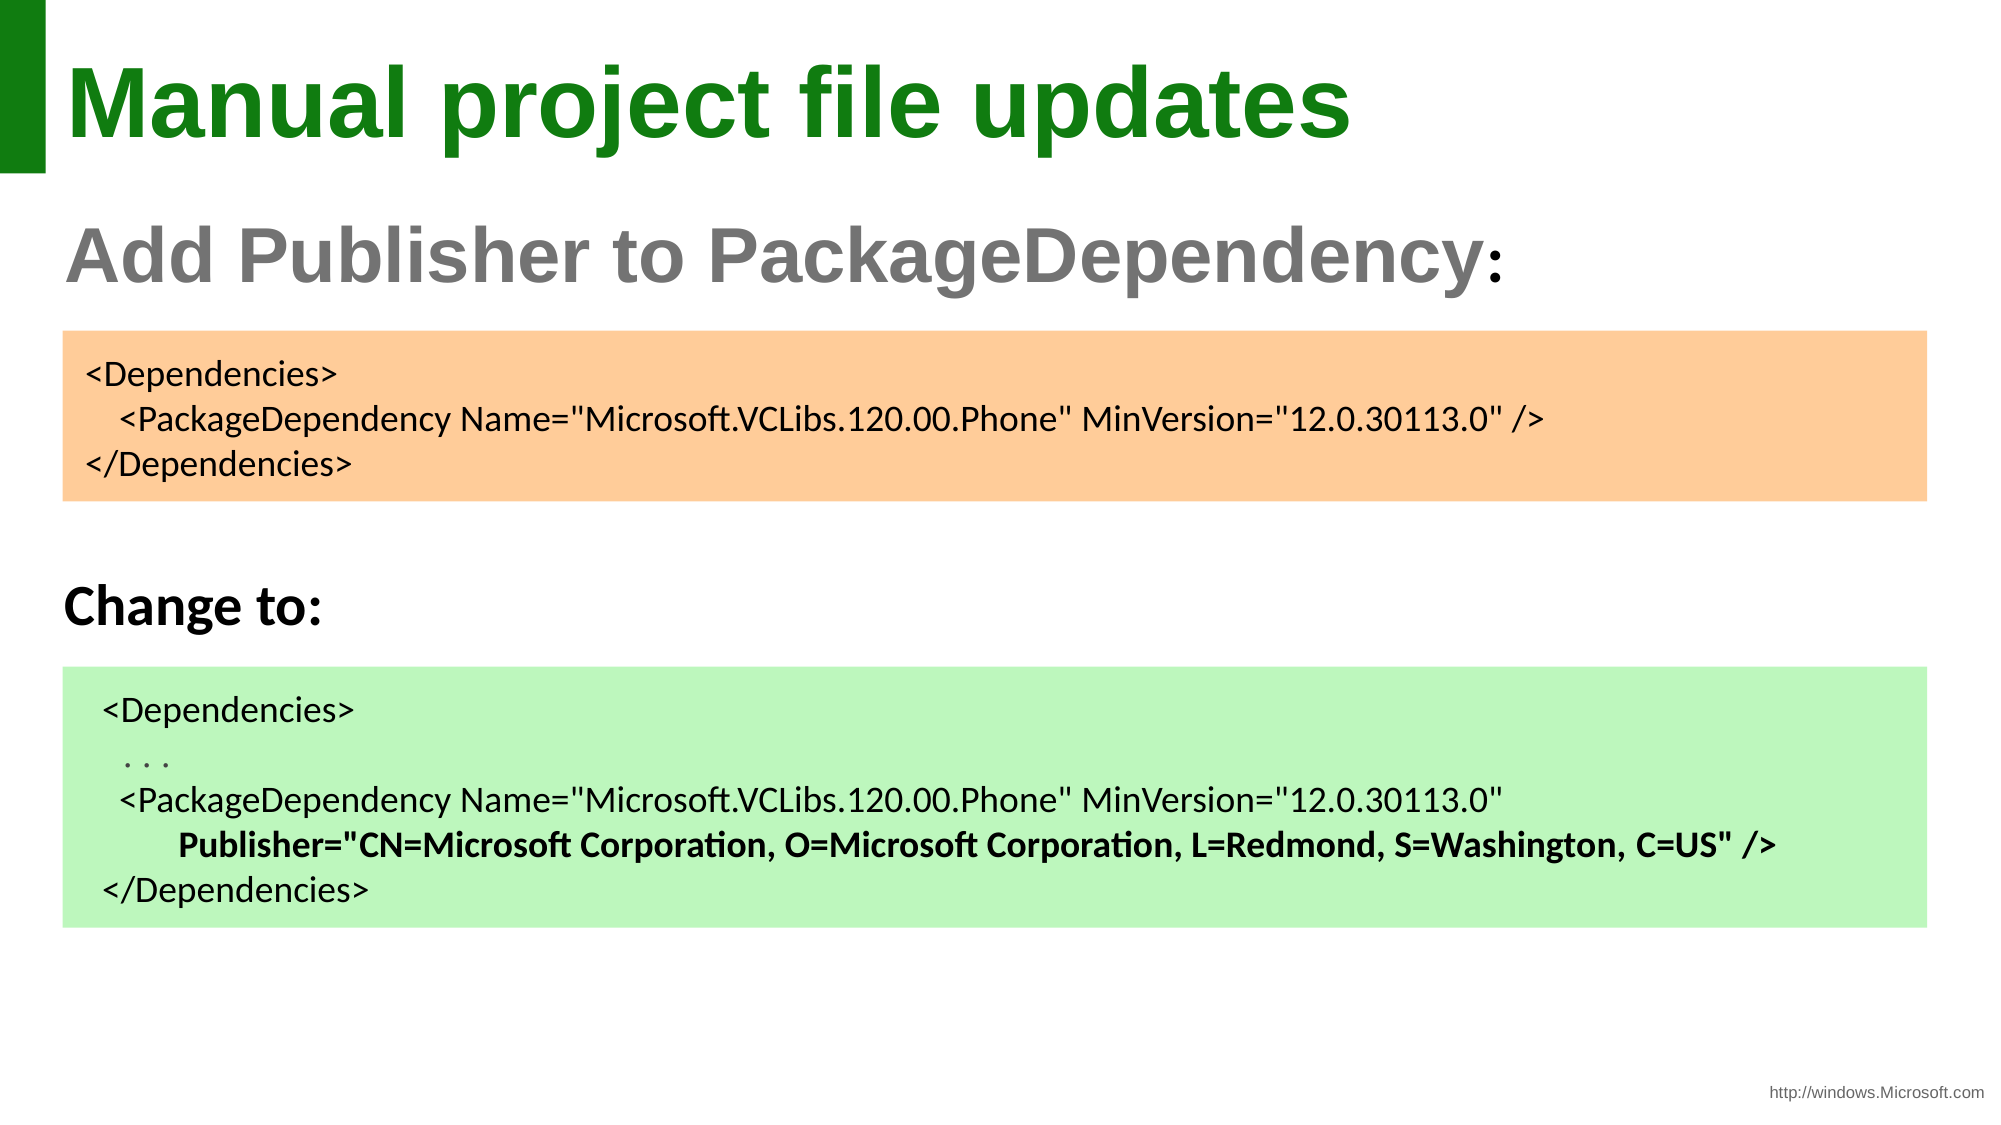

# Manual project file updates
Add Publisher to PackageDependency:

Change to:

<Dependencies>
    <PackageDependency Name="Microsoft.VCLibs.120.00.Phone" MinVersion="12.0.30113.0" />
</Dependencies>
  <Dependencies>
    . . .
    <PackageDependency Name="Microsoft.VCLibs.120.00.Phone" MinVersion="12.0.30113.0"
           Publisher="CN=Microsoft Corporation, O=Microsoft Corporation, L=Redmond, S=Washington, C=US" />
  </Dependencies>